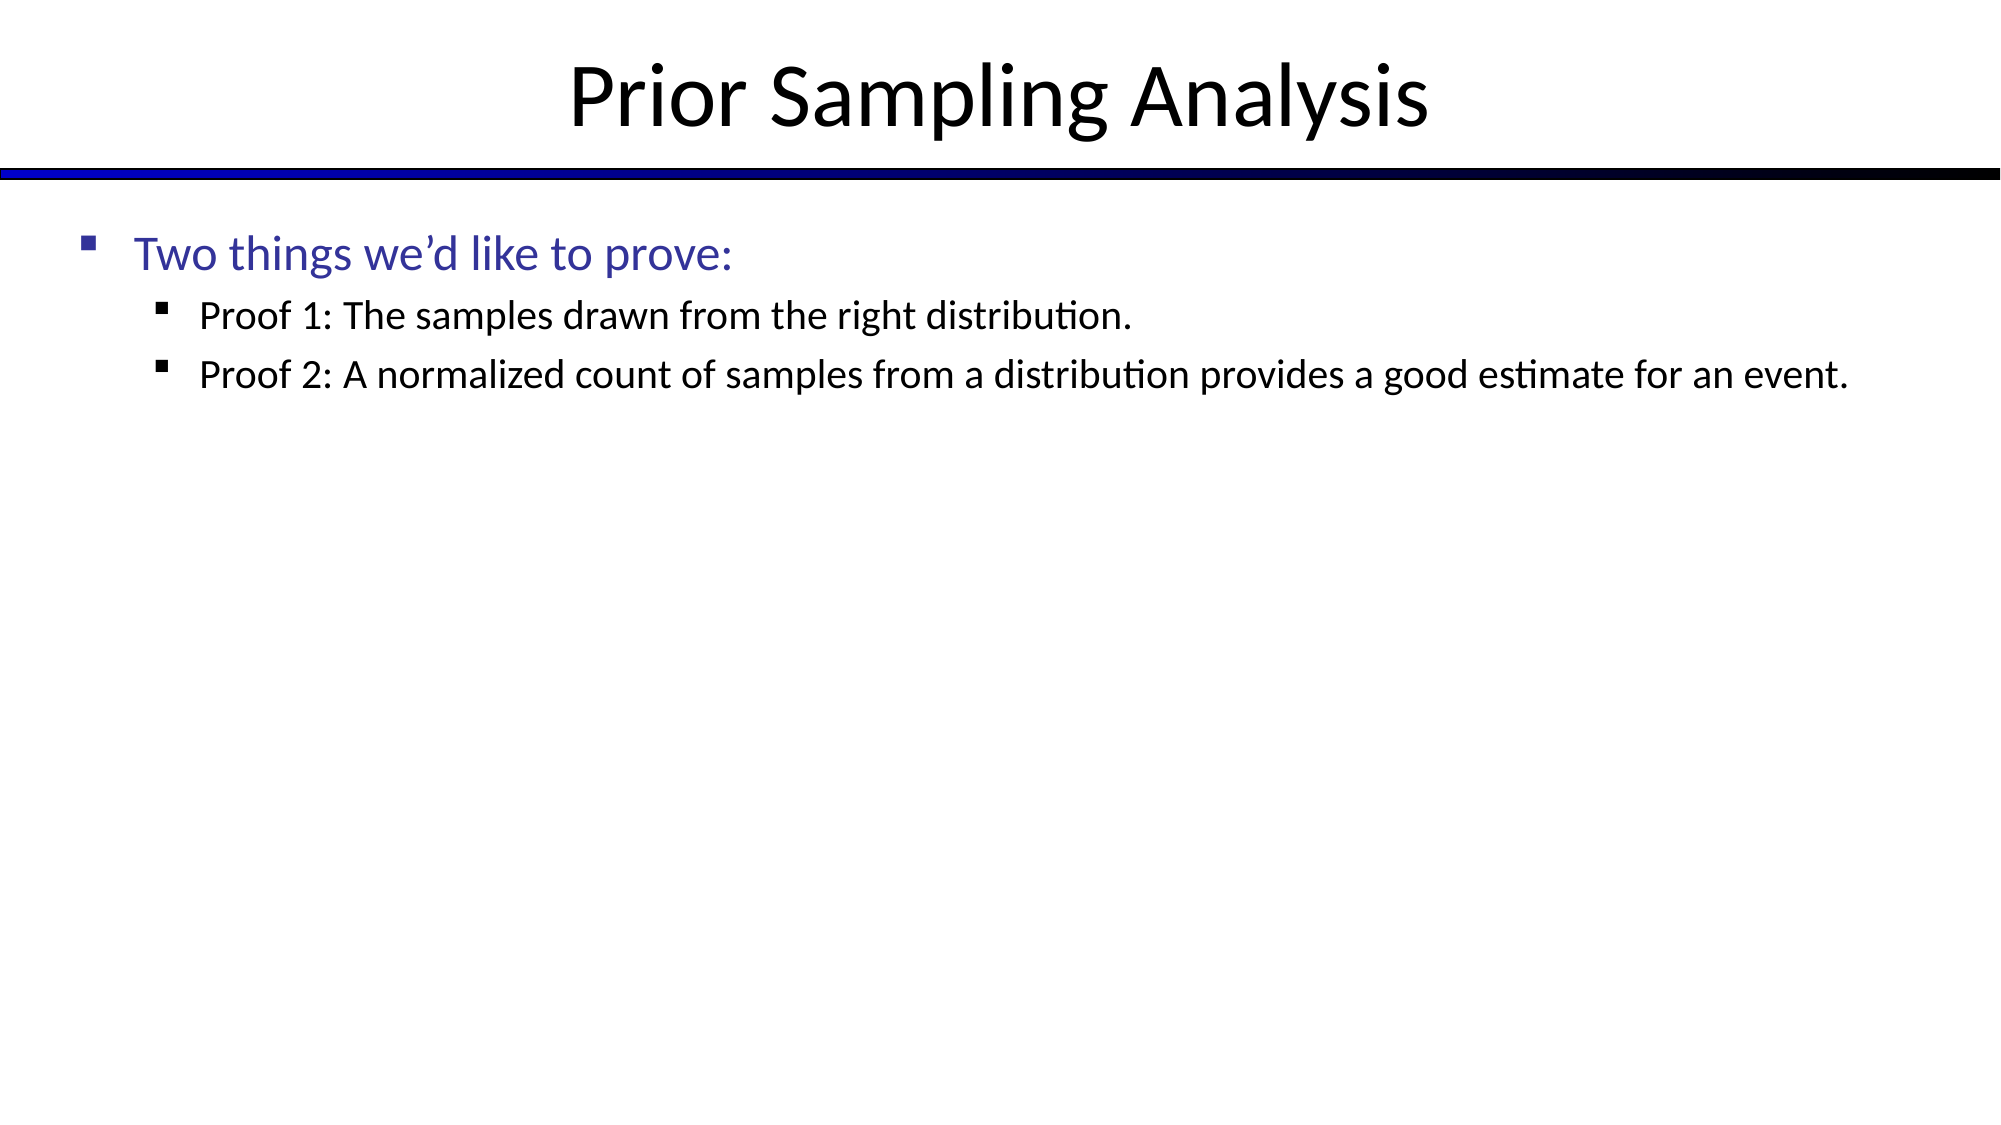

# Prior Sampling Analysis
Two things we’d like to prove:
Proof 1: The samples drawn from the right distribution.
Proof 2: A normalized count of samples from a distribution provides a good estimate for an event.